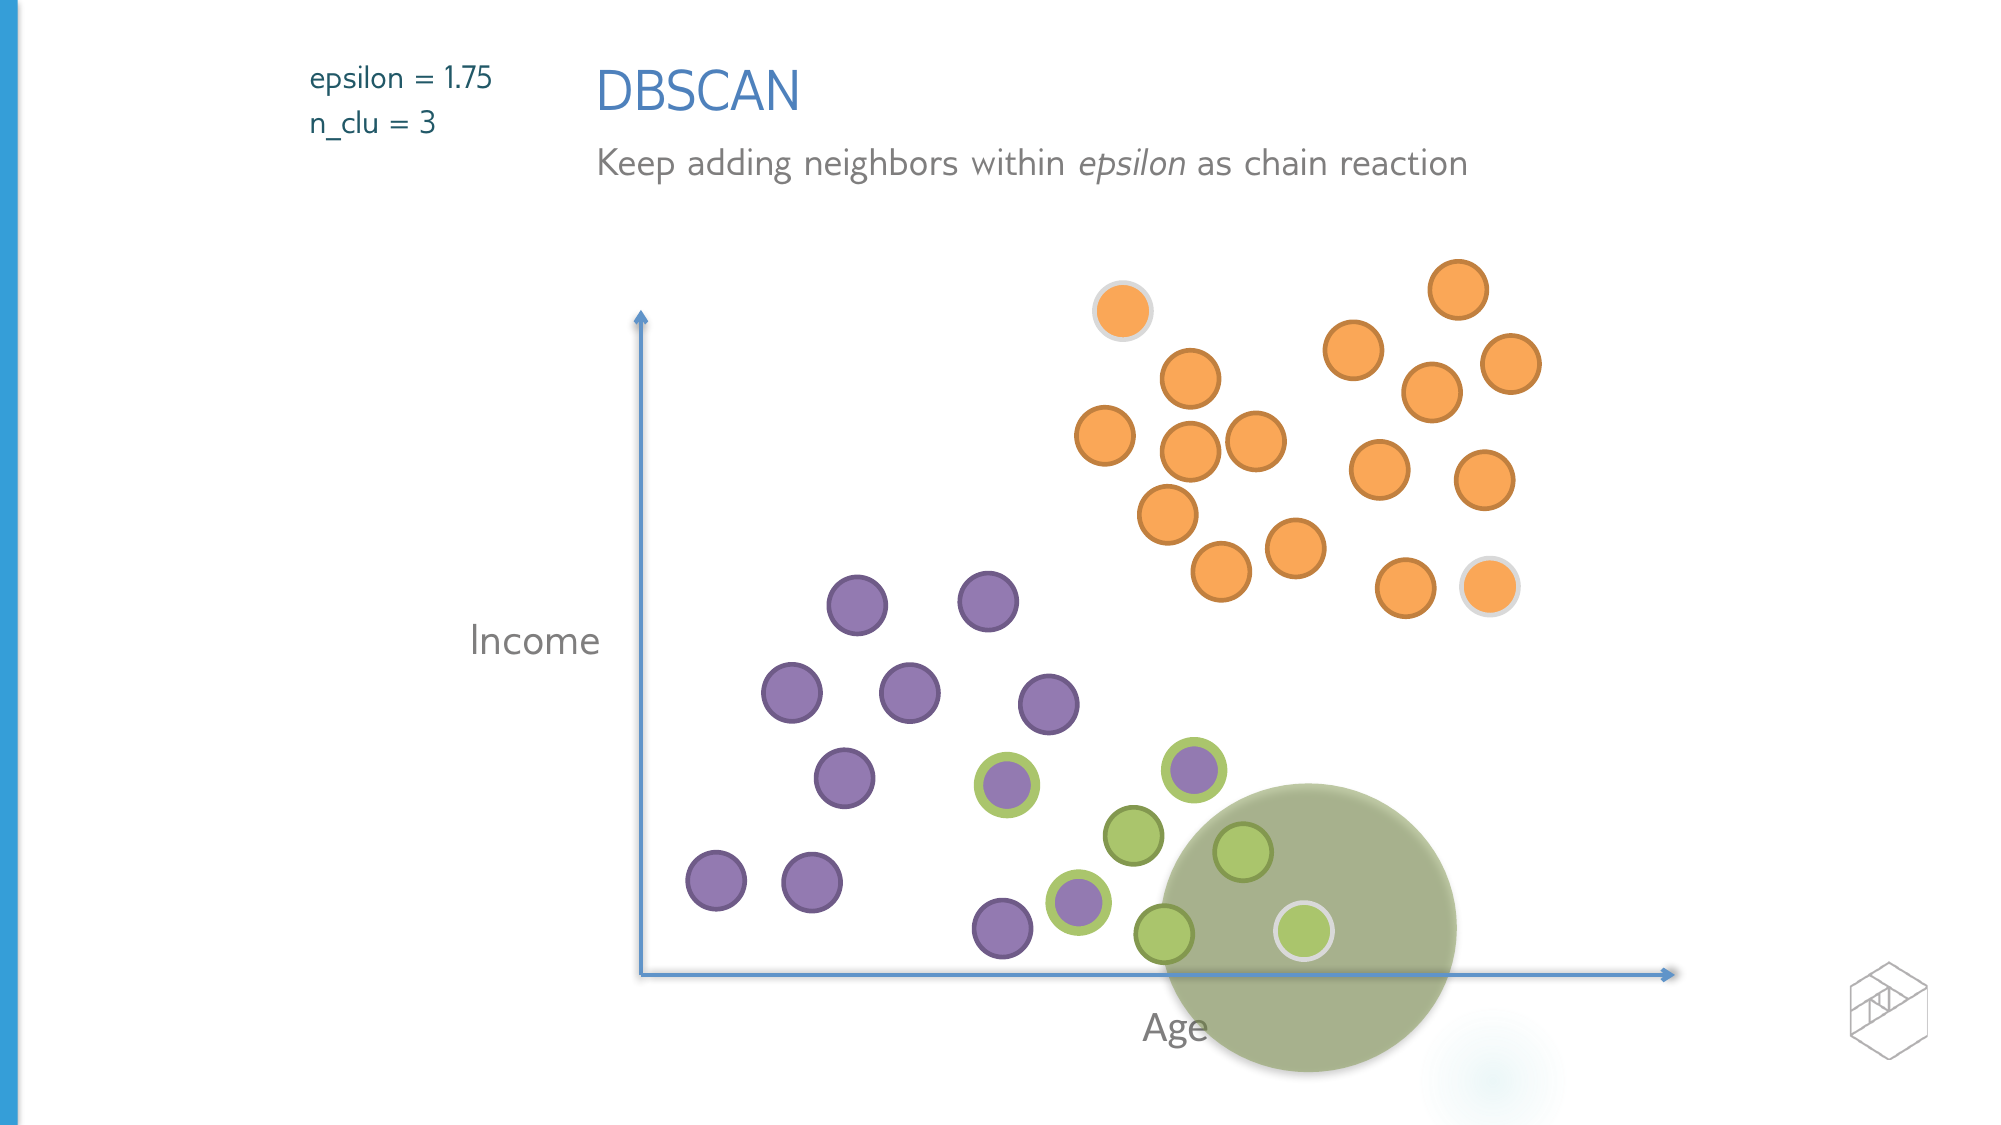

epsilon = 1.75
n_clu = 3
DBSCAN
Keep adding neighbors within epsilon as chain reaction

Income

Age